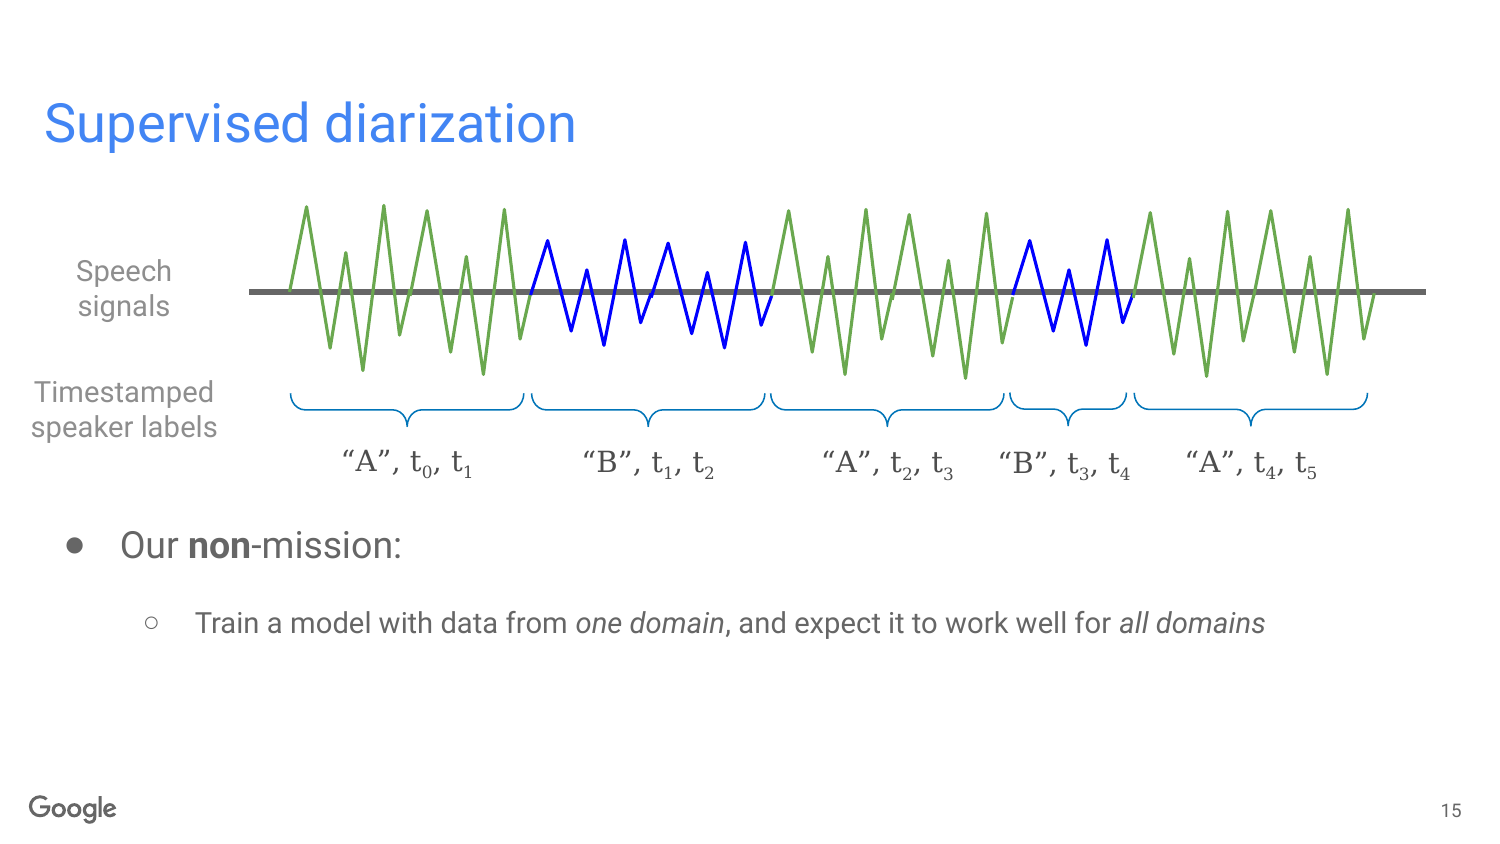

# Supervised diarization

Speech signals

Timestamped
speaker labels
“A”, t0, t1
“A”, t4, t5
“B”, t1, t2
“A”, t2, t3
“B”, t3, t4
Our non-mission:
Train a model with data from one domain, and expect it to work well for all domains

15